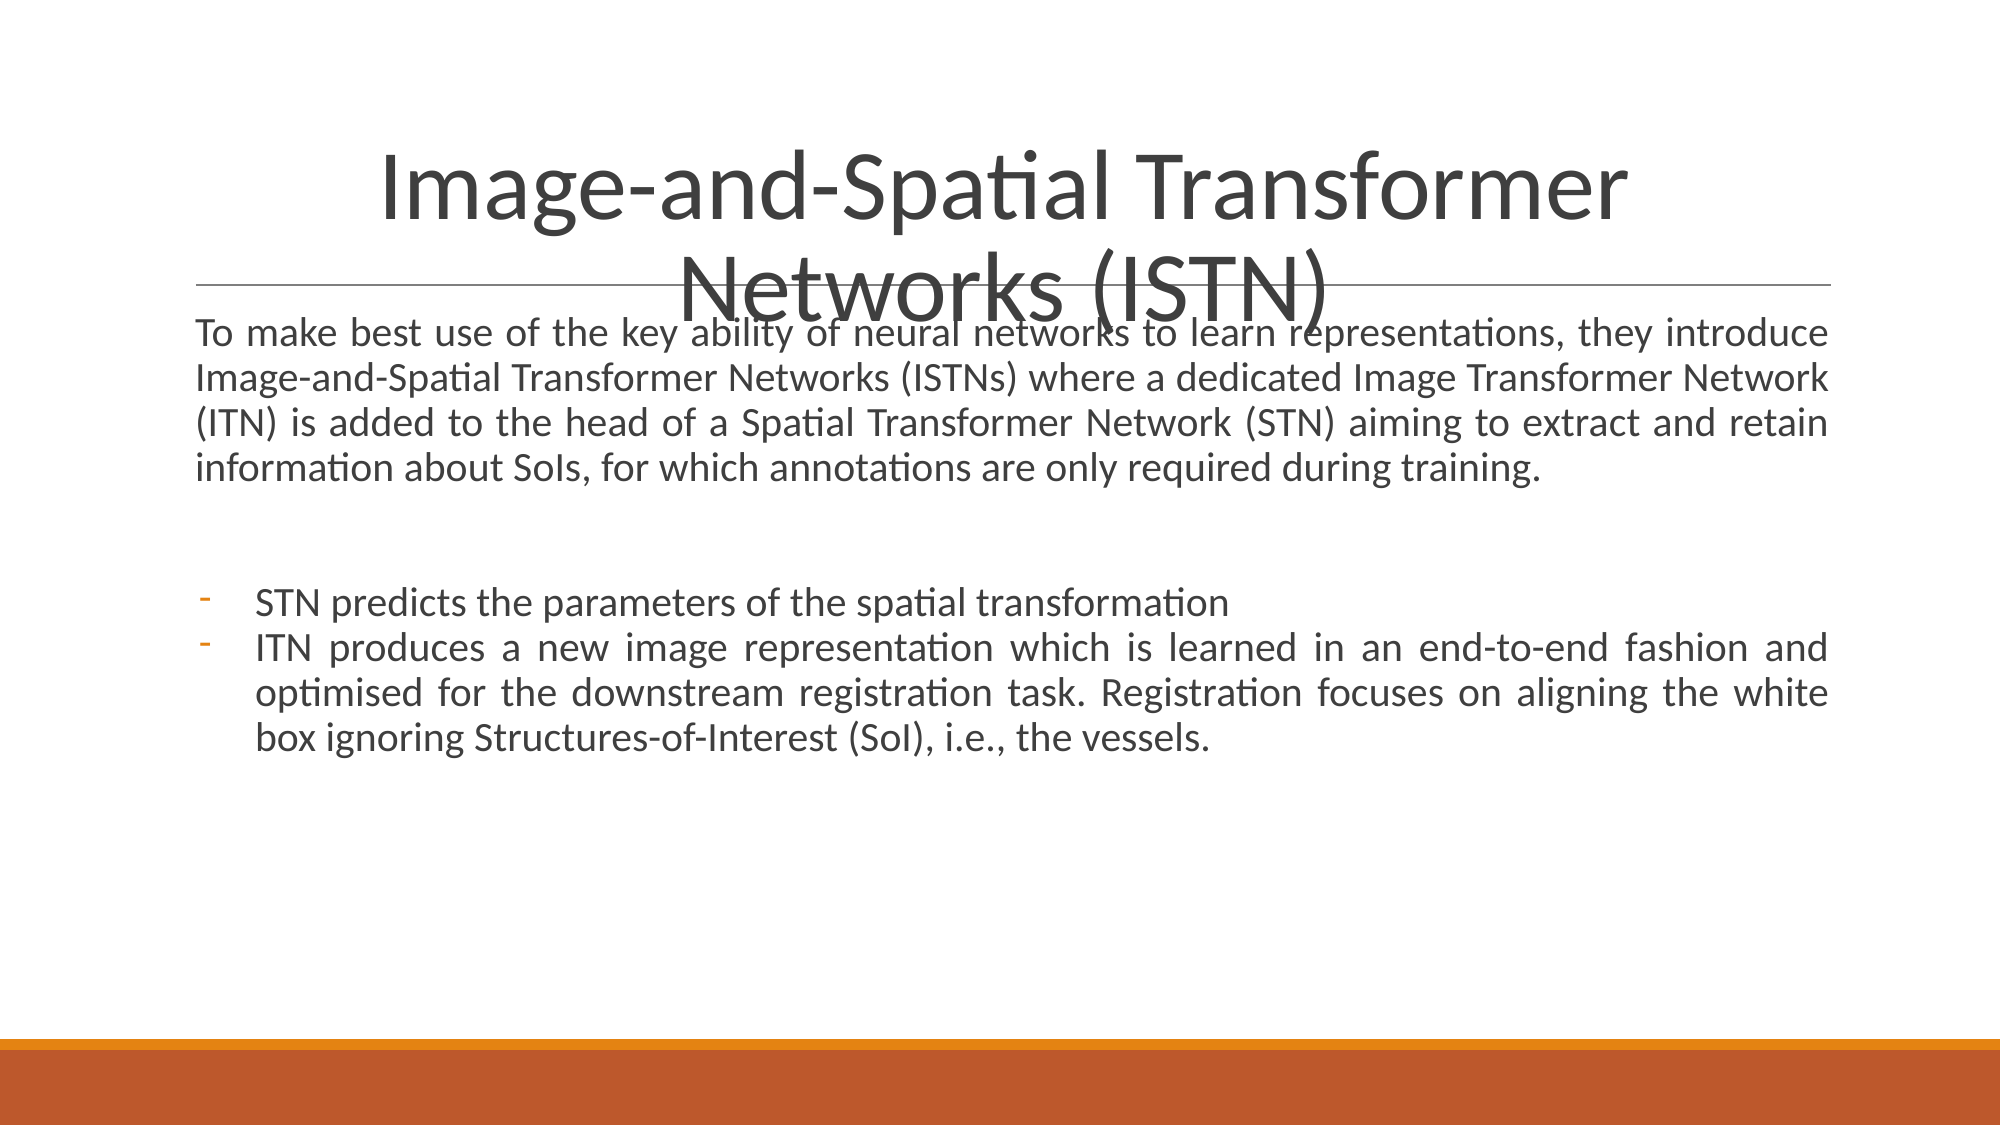

# Image-and-Spatial Transformer Networks (ISTN)

To make best use of the key ability of neural networks to learn representations, they introduce Image-and-Spatial Transformer Networks (ISTNs) where a dedicated Image Transformer Network (ITN) is added to the head of a Spatial Transformer Network (STN) aiming to extract and retain information about SoIs, for which annotations are only required during training.

STN predicts the parameters of the spatial transformation
ITN produces a new image representation which is learned in an end-to-end fashion and optimised for the downstream registration task. Registration focuses on aligning the white box ignoring Structures-of-Interest (SoI), i.e., the vessels.

11